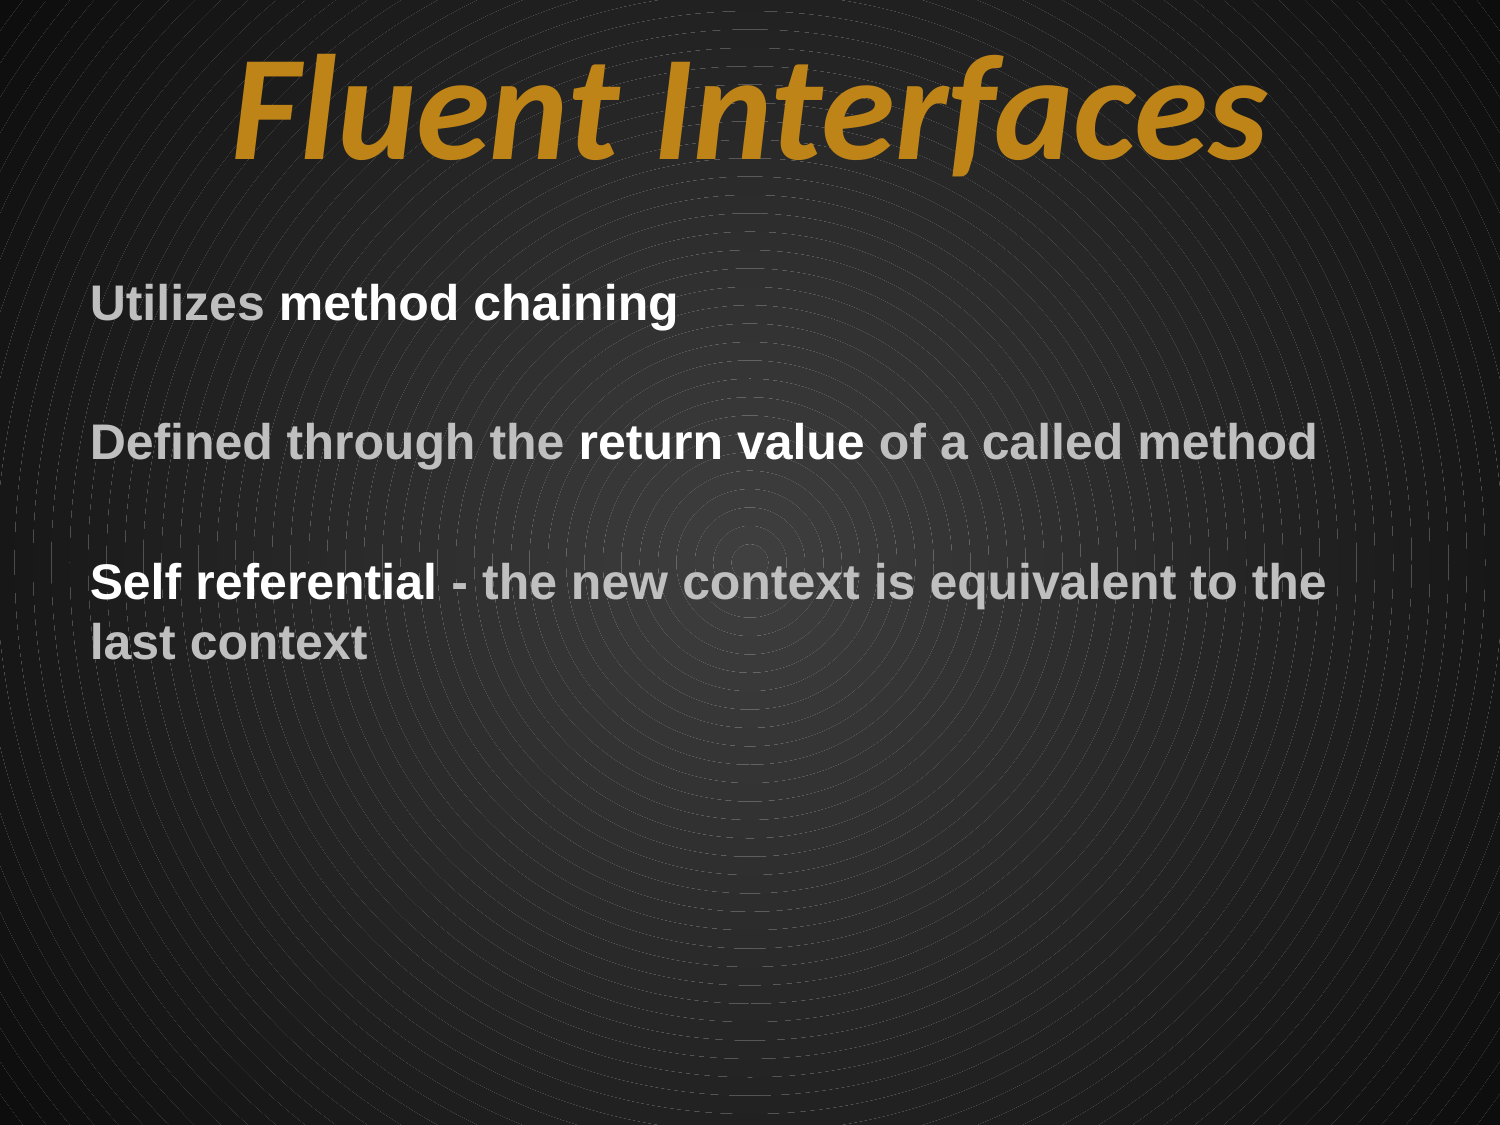

# Fluent Interfaces
Utilizes method chaining

Defined through the return value of a called method

Self referential - the new context is equivalent to the last context